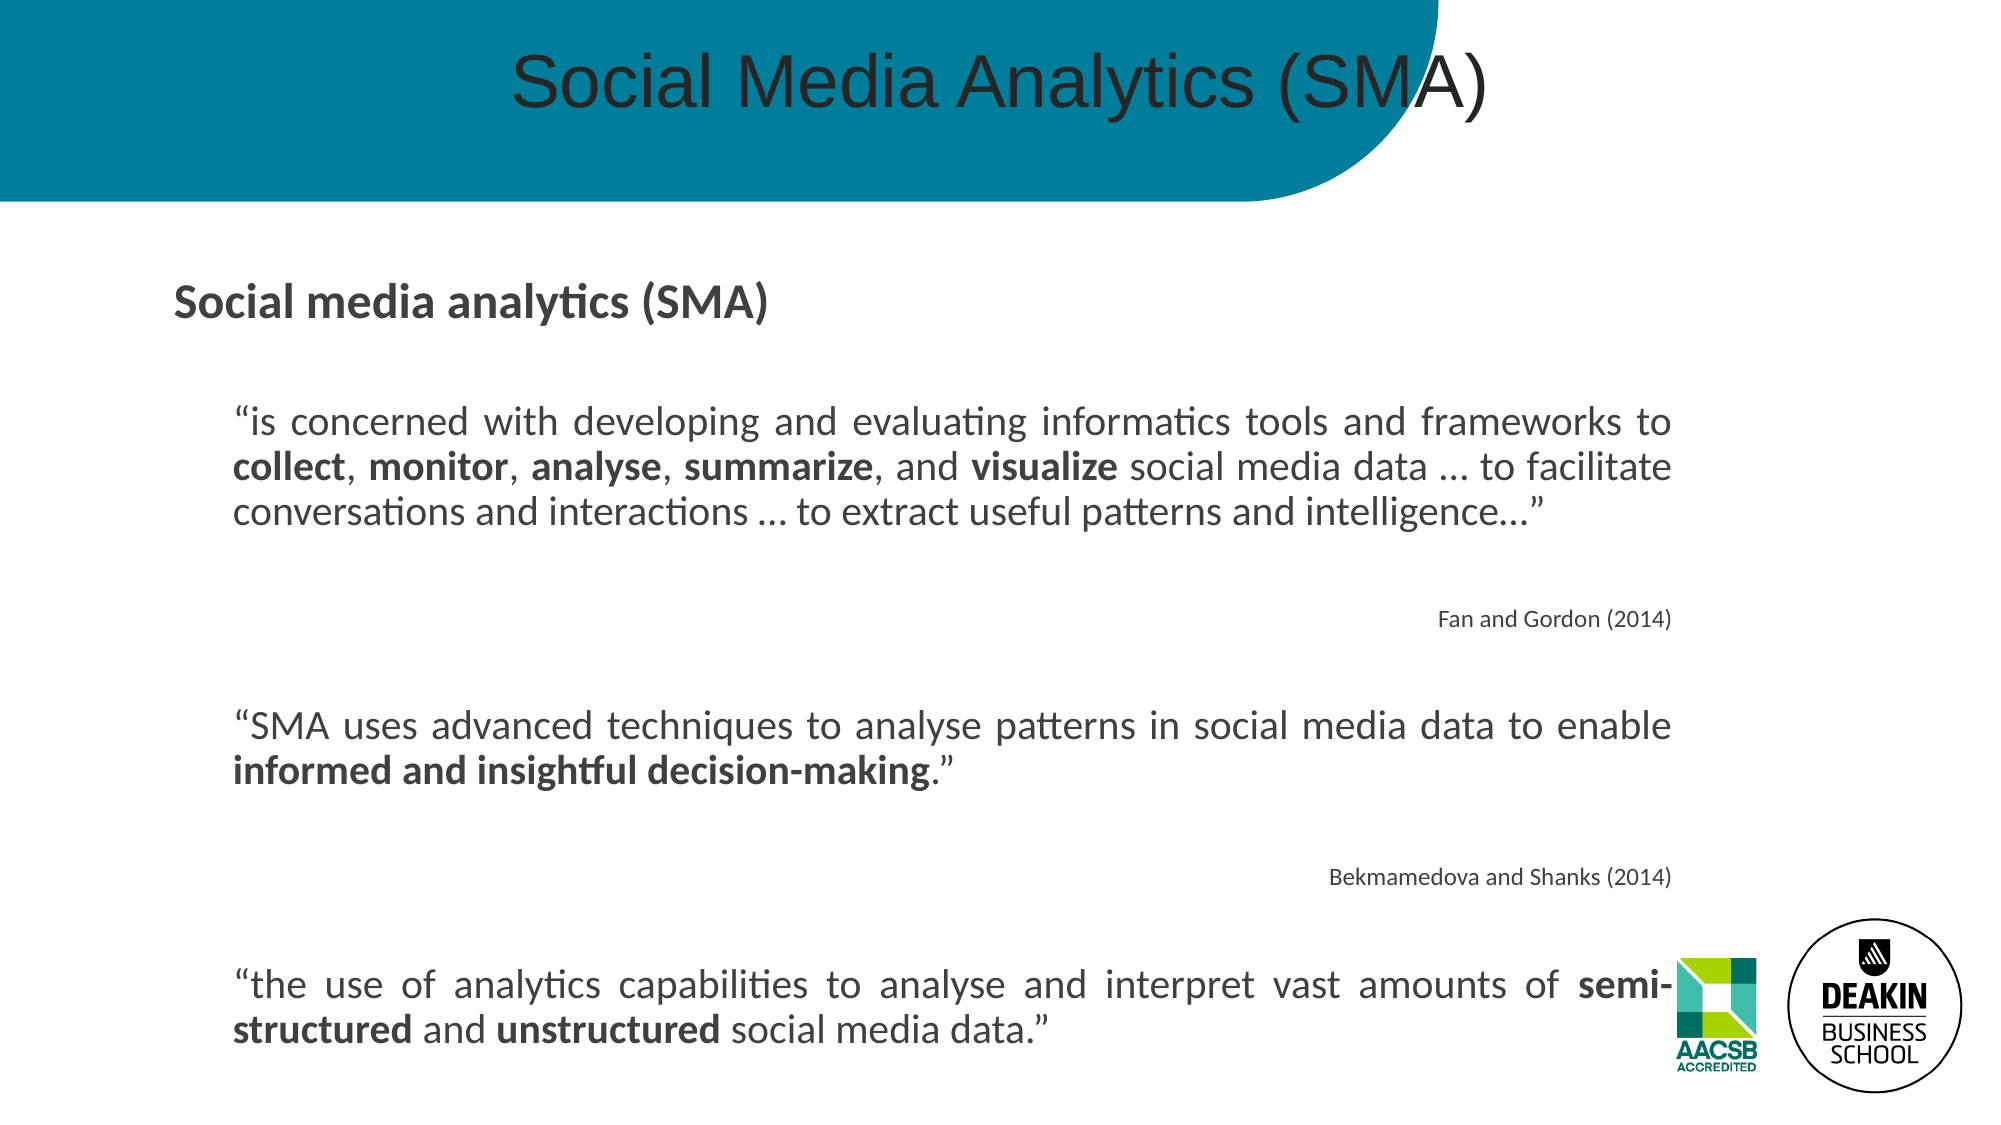

# Social Media Analytics (SMA)
Social media analytics (SMA)
“is concerned with developing and evaluating informatics tools and frameworks to collect, monitor, analyse, summarize, and visualize social media data … to facilitate conversations and interactions … to extract useful patterns and intelligence…”
Fan and Gordon (2014)
“SMA uses advanced techniques to analyse patterns in social media data to enable informed and insightful decision-making.”
Bekmamedova and Shanks (2014)
“the use of analytics capabilities to analyse and interpret vast amounts of semi-structured and unstructured social media data.”
Chen et al. (2012)